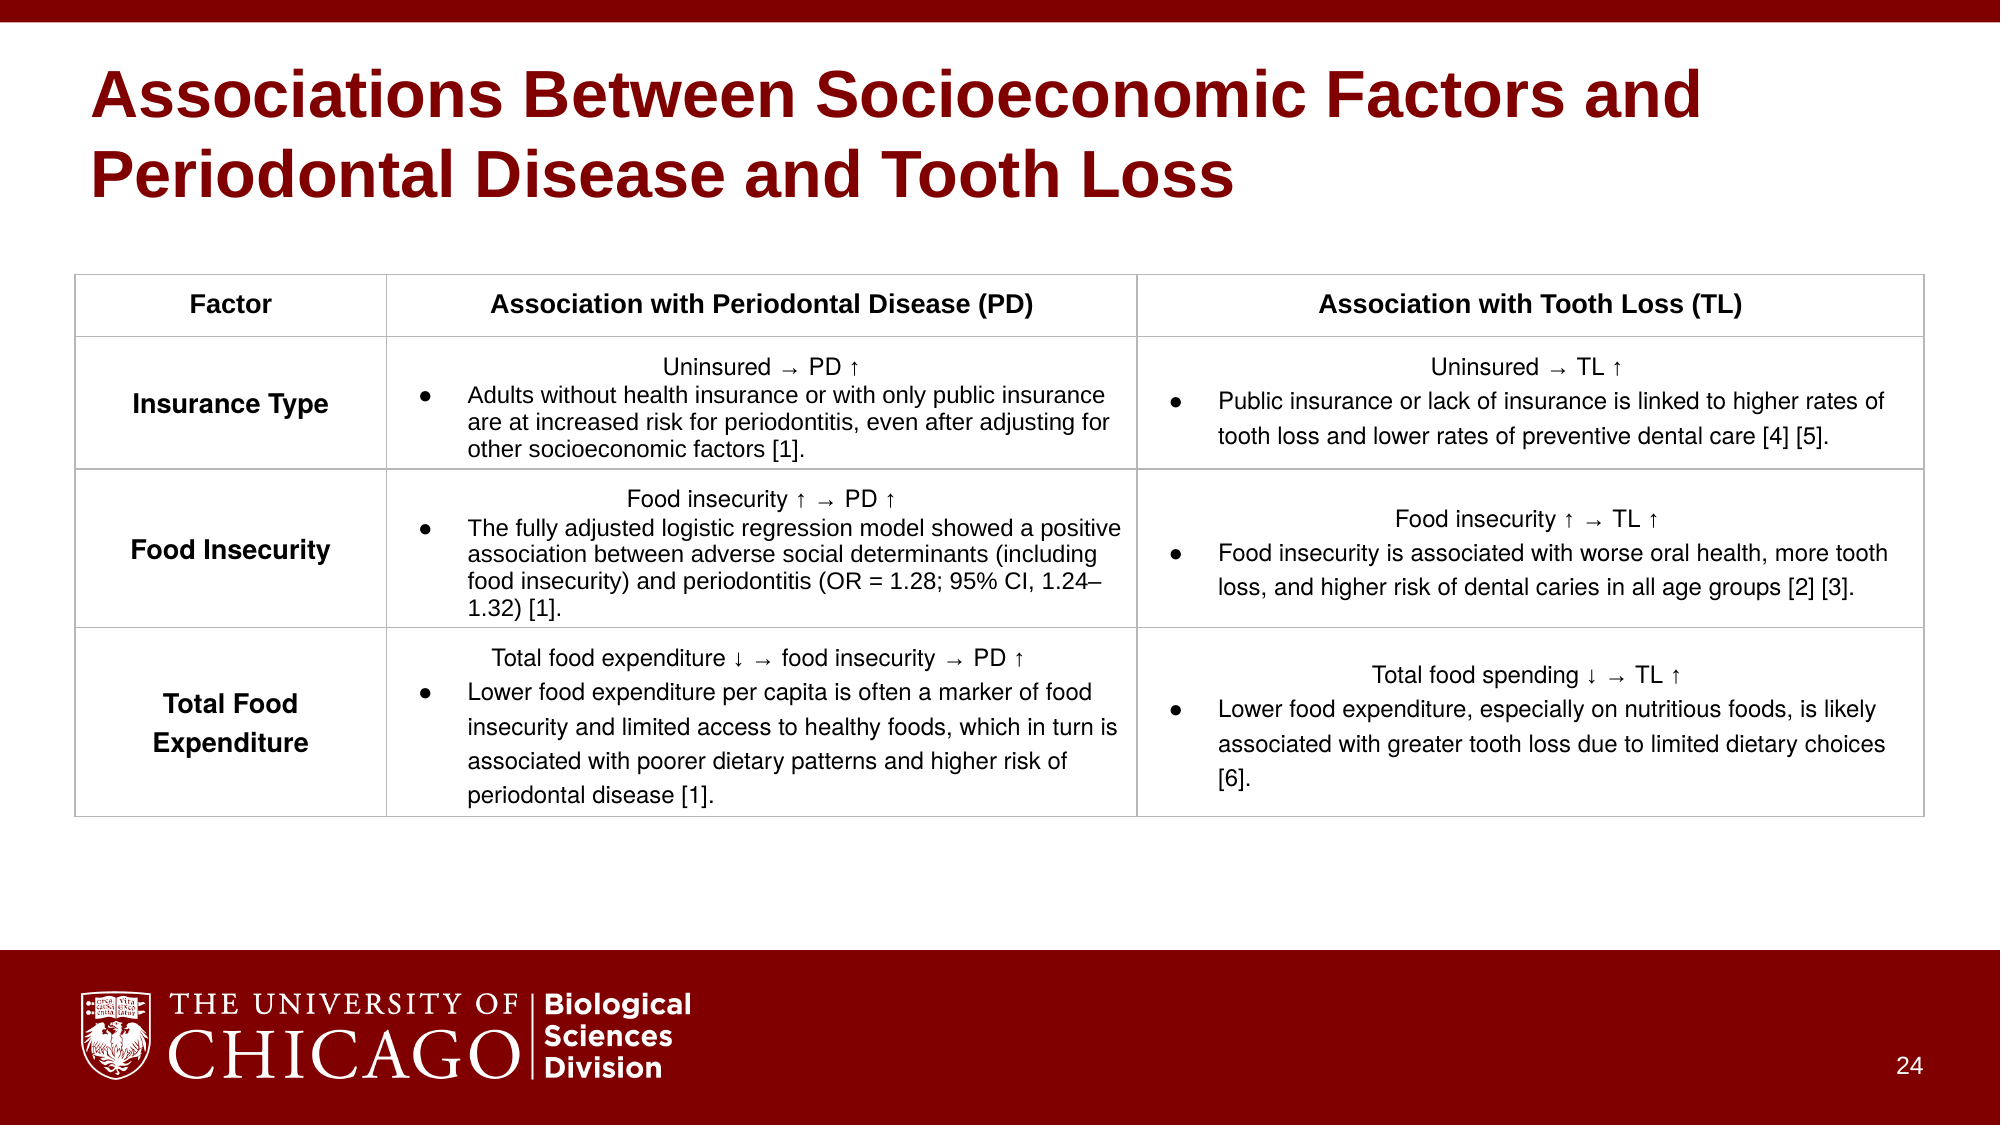

# Associations Between Socioeconomic Factors and Periodontal Disease and Tooth Loss
| Factor | Association with Periodontal Disease (PD) | Association with Tooth Loss (TL) |
| --- | --- | --- |
| Insurance Type | Uninsured → PD ↑ Adults without health insurance or with only public insurance are at increased risk for periodontitis, even after adjusting for other socioeconomic factors [1]. | Uninsured → TL ↑ Public insurance or lack of insurance is linked to higher rates of tooth loss and lower rates of preventive dental care [4] [5]. |
| Food Insecurity | Food insecurity ↑ → PD ↑ The fully adjusted logistic regression model showed a positive association between adverse social determinants (including food insecurity) and periodontitis (OR = 1.28; 95% CI, 1.24–1.32) [1]. | Food insecurity ↑ → TL ↑ Food insecurity is associated with worse oral health, more tooth loss, and higher risk of dental caries in all age groups [2] [3]. |
| Total Food Expenditure | Total food expenditure ↓ → food insecurity → PD ↑ Lower food expenditure per capita is often a marker of food insecurity and limited access to healthy foods, which in turn is associated with poorer dietary patterns and higher risk of periodontal disease [1]. | Total food spending ↓ → TL ↑ Lower food expenditure, especially on nutritious foods, is likely associated with greater tooth loss due to limited dietary choices [6]. |
24